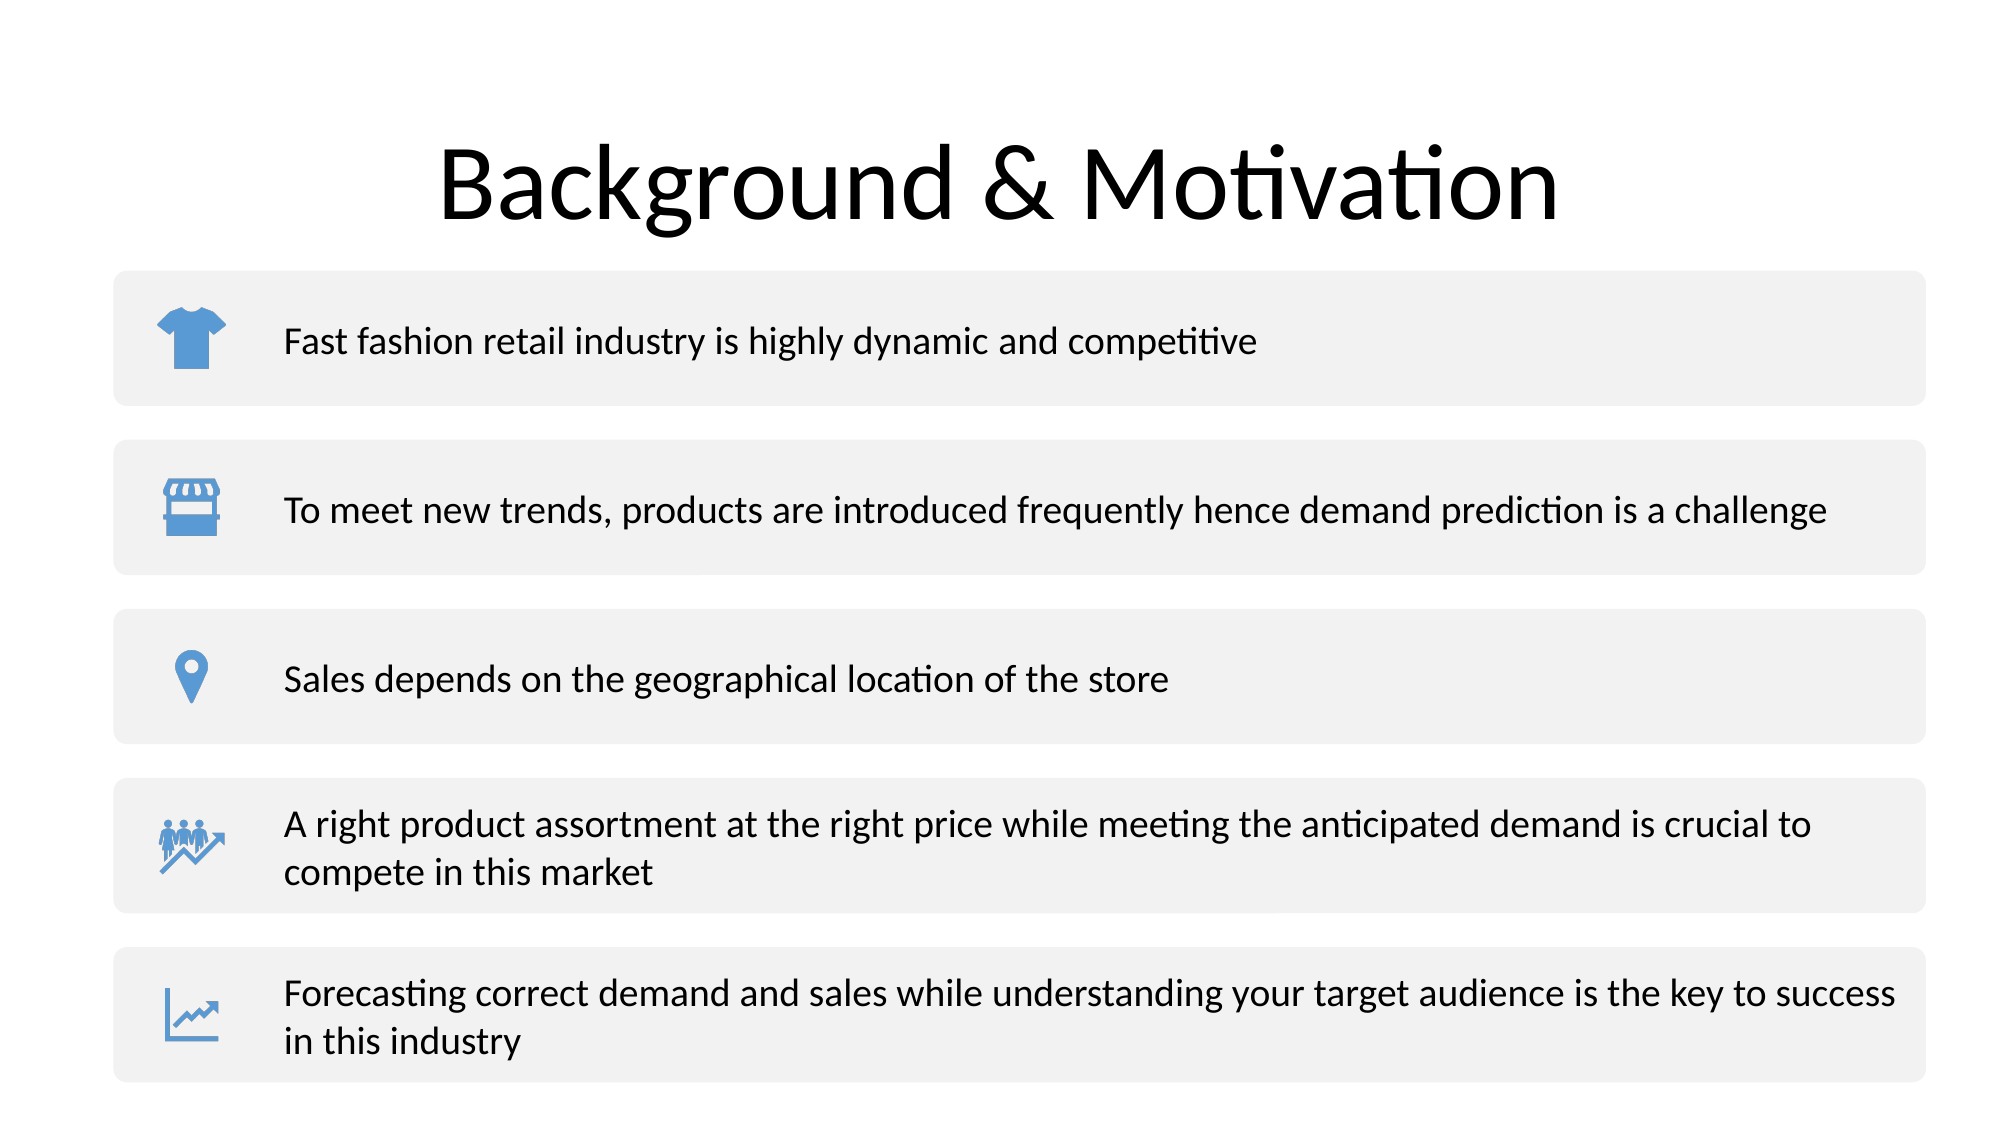

# Background & Motivation

Fast fashion retail industry is highly dynamic​ and competitive

To meet new trends, products are introduced frequently hence demand prediction is a challenge

​Sales depends on the geographical location of the store​

A right product assortment at the right price while meeting the anticipated demand is crucial to compete in this market

Forecasting correct demand and sales while understanding your target audience is the key to success in this industry